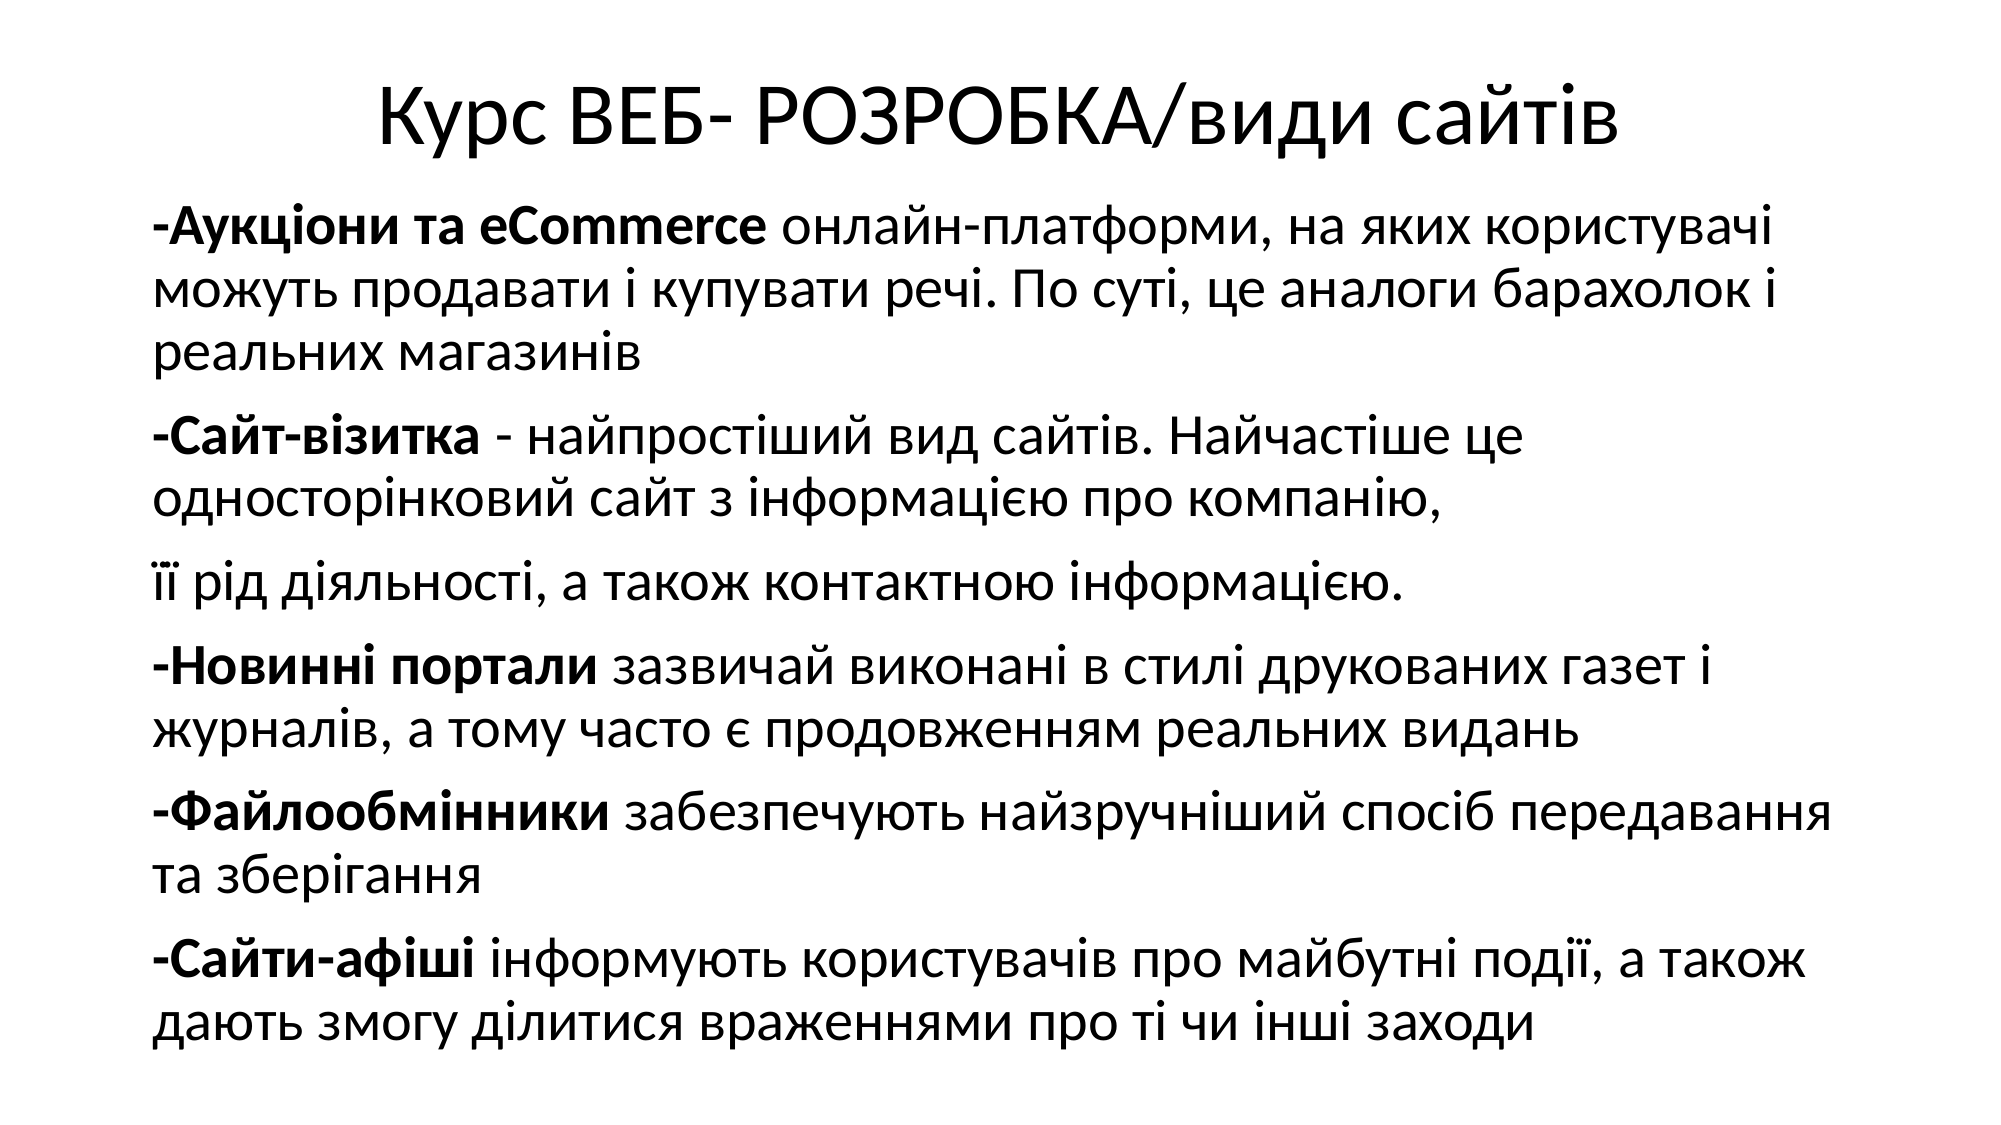

# Курс ВЕБ- РОЗРОБКА/види сайтів
-Аукціони та eCommerce онлайн-платформи, на яких користувачі можуть продавати і купувати речі. По суті, це аналоги барахолок і реальних магазинів
-Сайт-візитка - найпростіший вид сайтів. Найчастіше це односторінковий сайт з інформацією про компанію,
її рід діяльності, а також контактною інформацією.
-Новинні портали зазвичай виконані в стилі друкованих газет і журналів, а тому часто є продовженням реальних видань
-Файлообмінники забезпечують найзручніший спосіб передавання та зберігання
-Сайти-афіші інформують користувачів про майбутні події, а також дають змогу ділитися враженнями про ті чи інші заходи